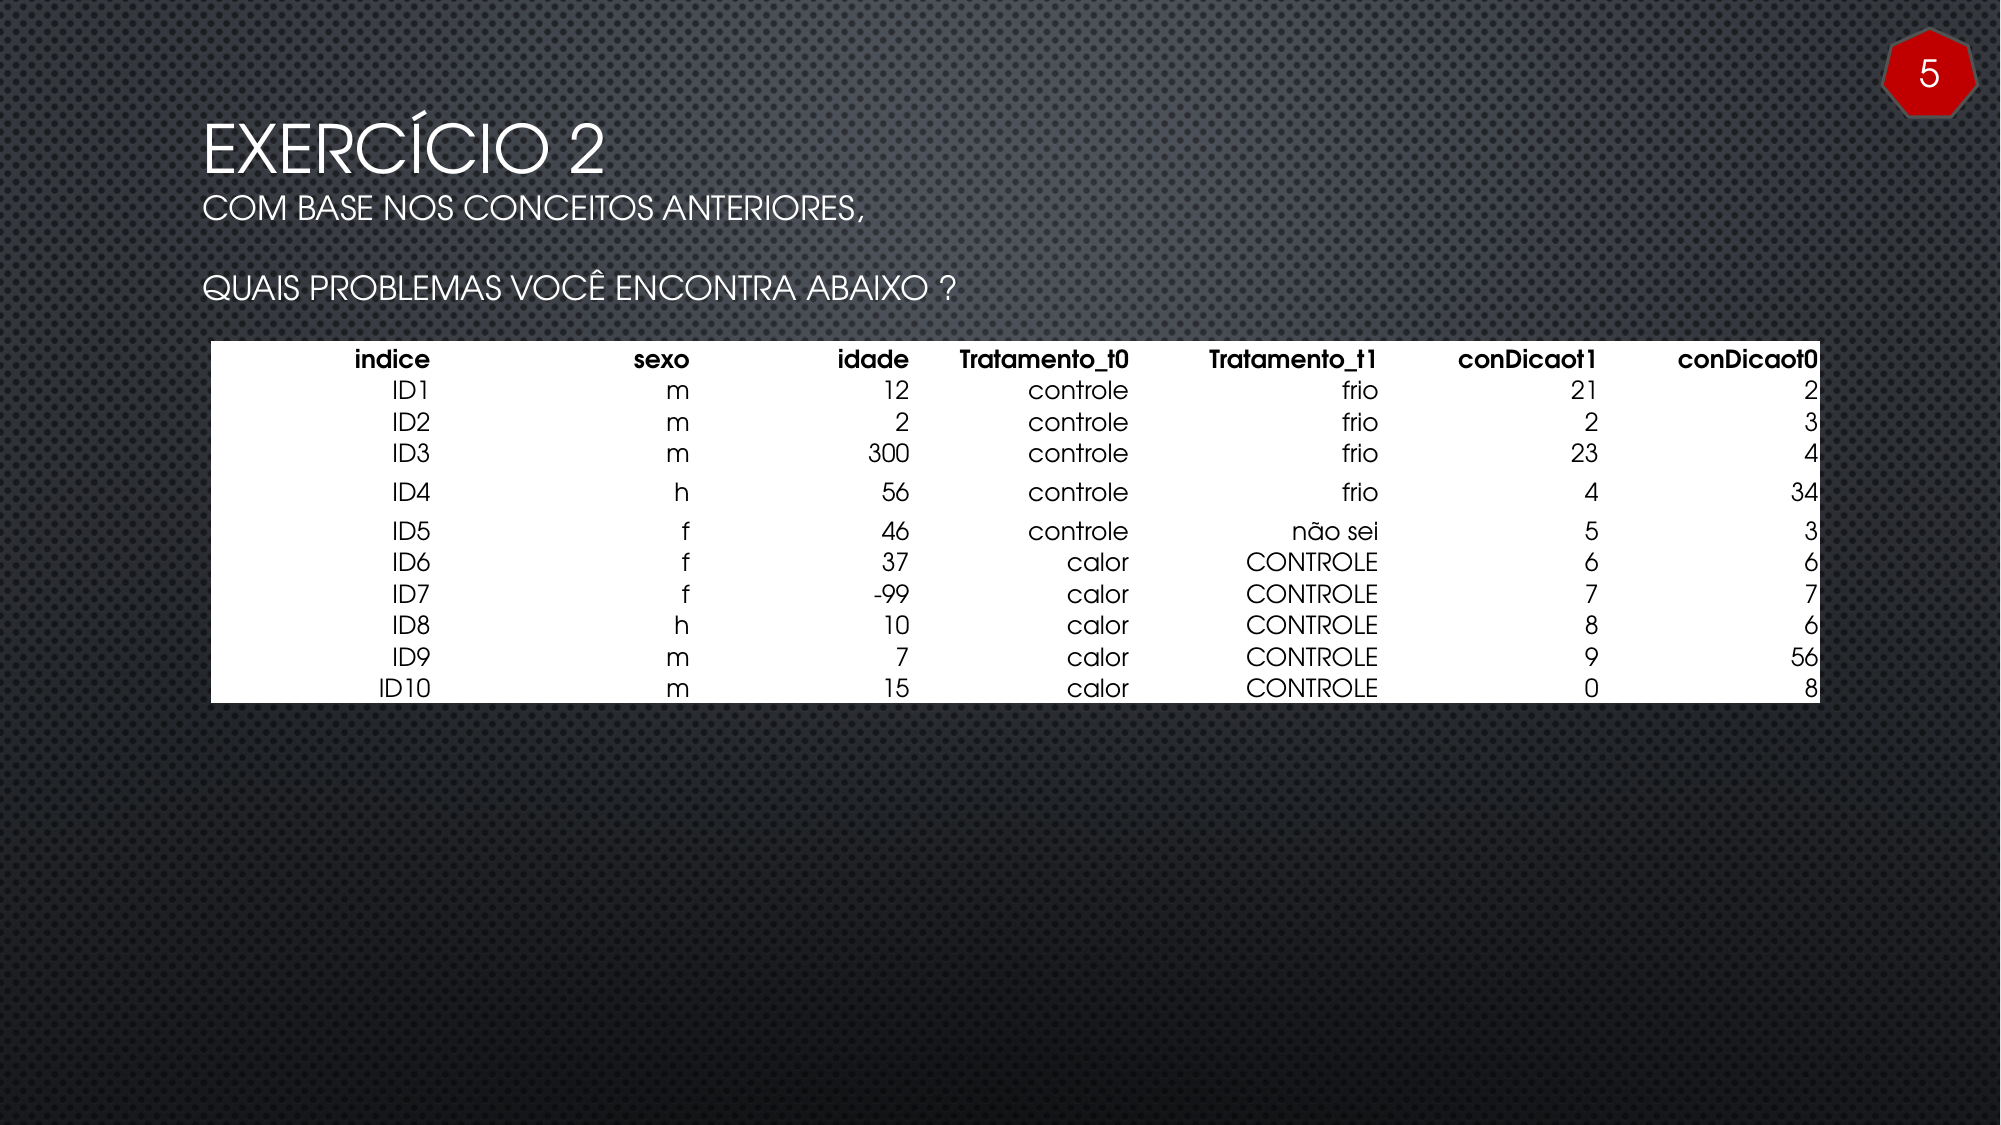

5
exercício 2
Com base nos conceitos anteriores,

quais problemas você encontra abaixo ?
| indice | sexo | idade | Tratamento\_t0 | Tratamento\_t1 | conDicaot1 | conDicaot0 |
| --- | --- | --- | --- | --- | --- | --- |
| ID1 | m | 12 | controle | frio | 21 | 2 |
| ID2 | m | 2 | controle | frio | 2 | 3 |
| ID3 | m | 300 | controle | frio | 23 | 4 |
| ID4 | h | 56 | controle | frio | 4 | 34 |
| ID5 | f | 46 | controle | não sei | 5 | 3 |
| ID6 | f | 37 | calor | CONTROLE | 6 | 6 |
| ID7 | f | -99 | calor | CONTROLE | 7 | 7 |
| ID8 | h | 10 | calor | CONTROLE | 8 | 6 |
| ID9 | m | 7 | calor | CONTROLE | 9 | 56 |
| ID10 | m | 15 | calor | CONTROLE | 0 | 8 |